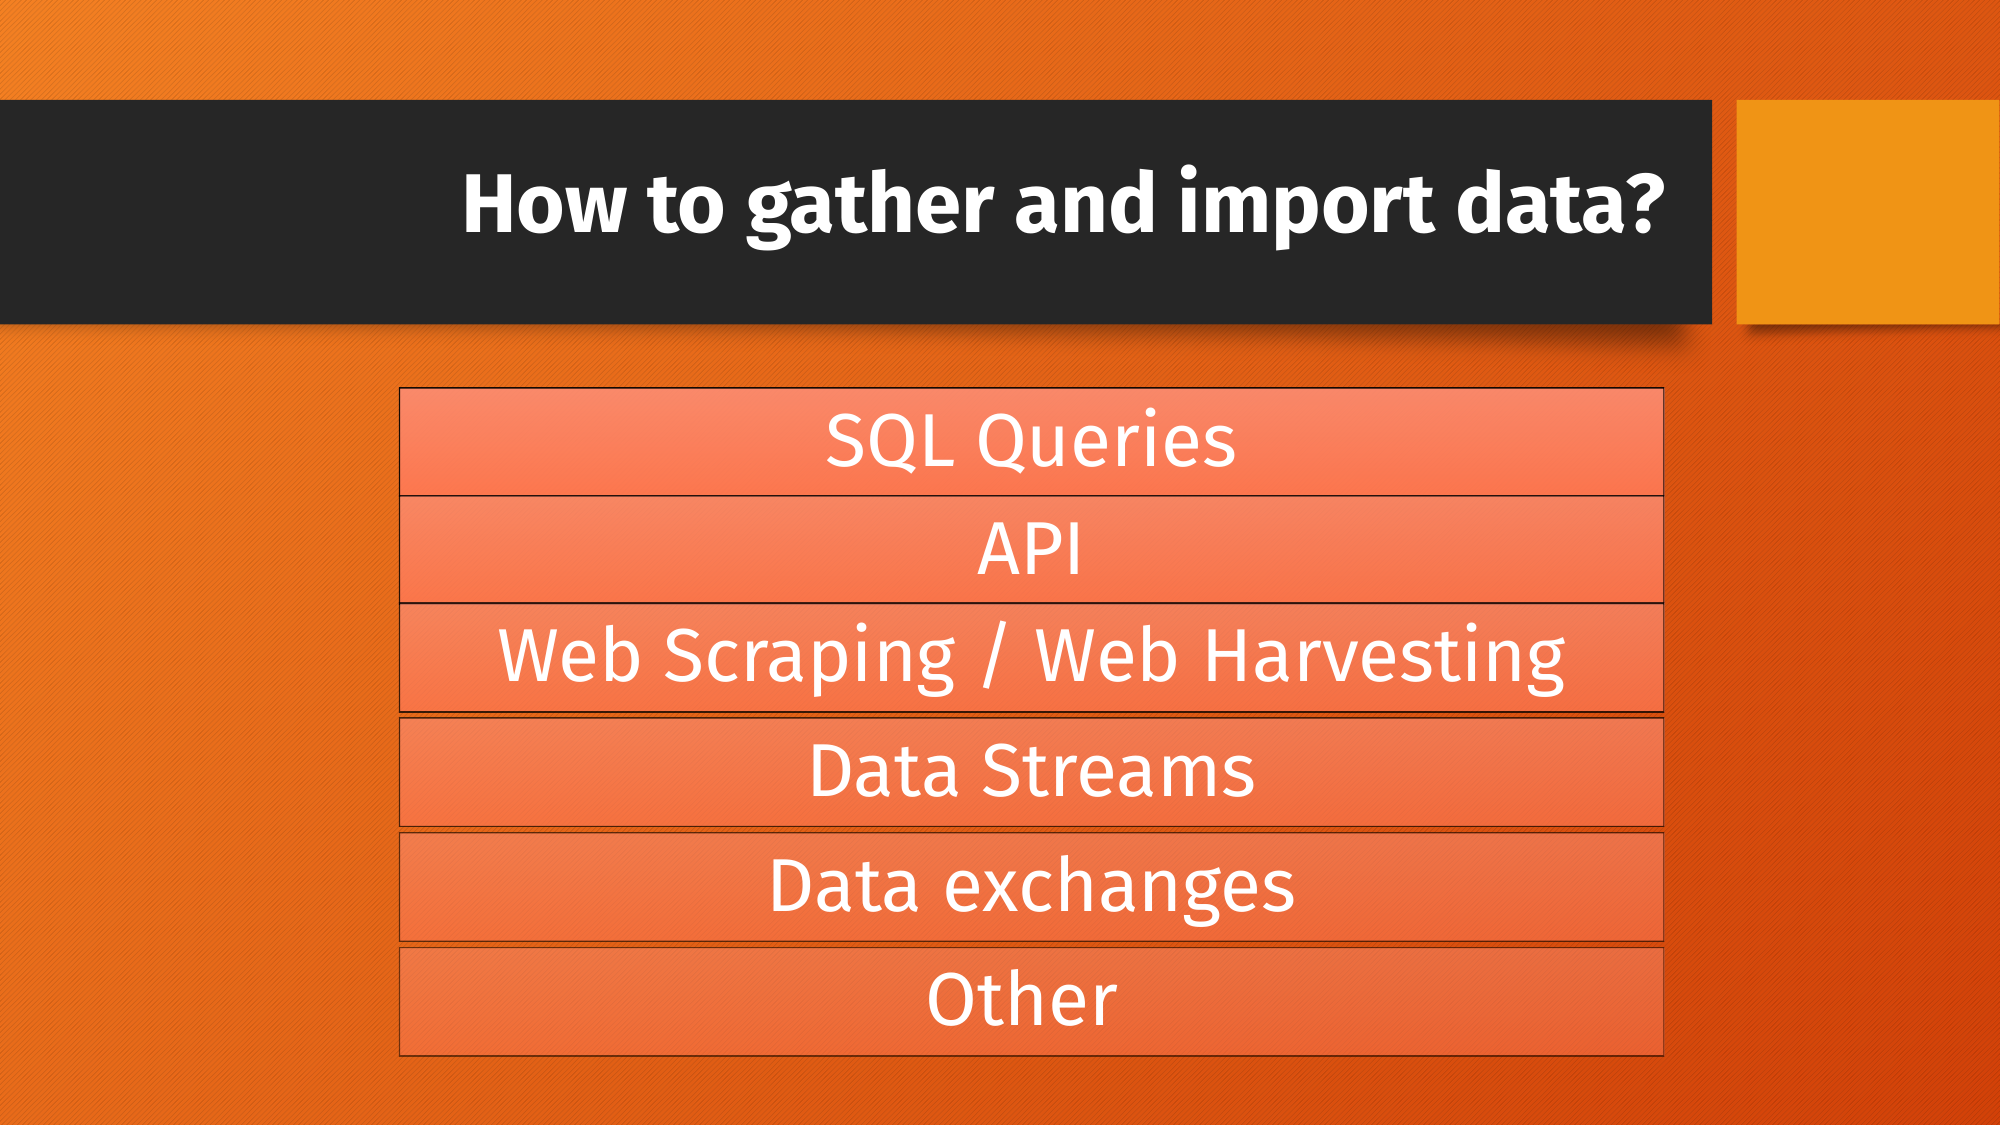

# How to gather and import data?

SQL Queries

API

Web Scraping / Web Harvesting

Data Streams

Data exchanges

Other